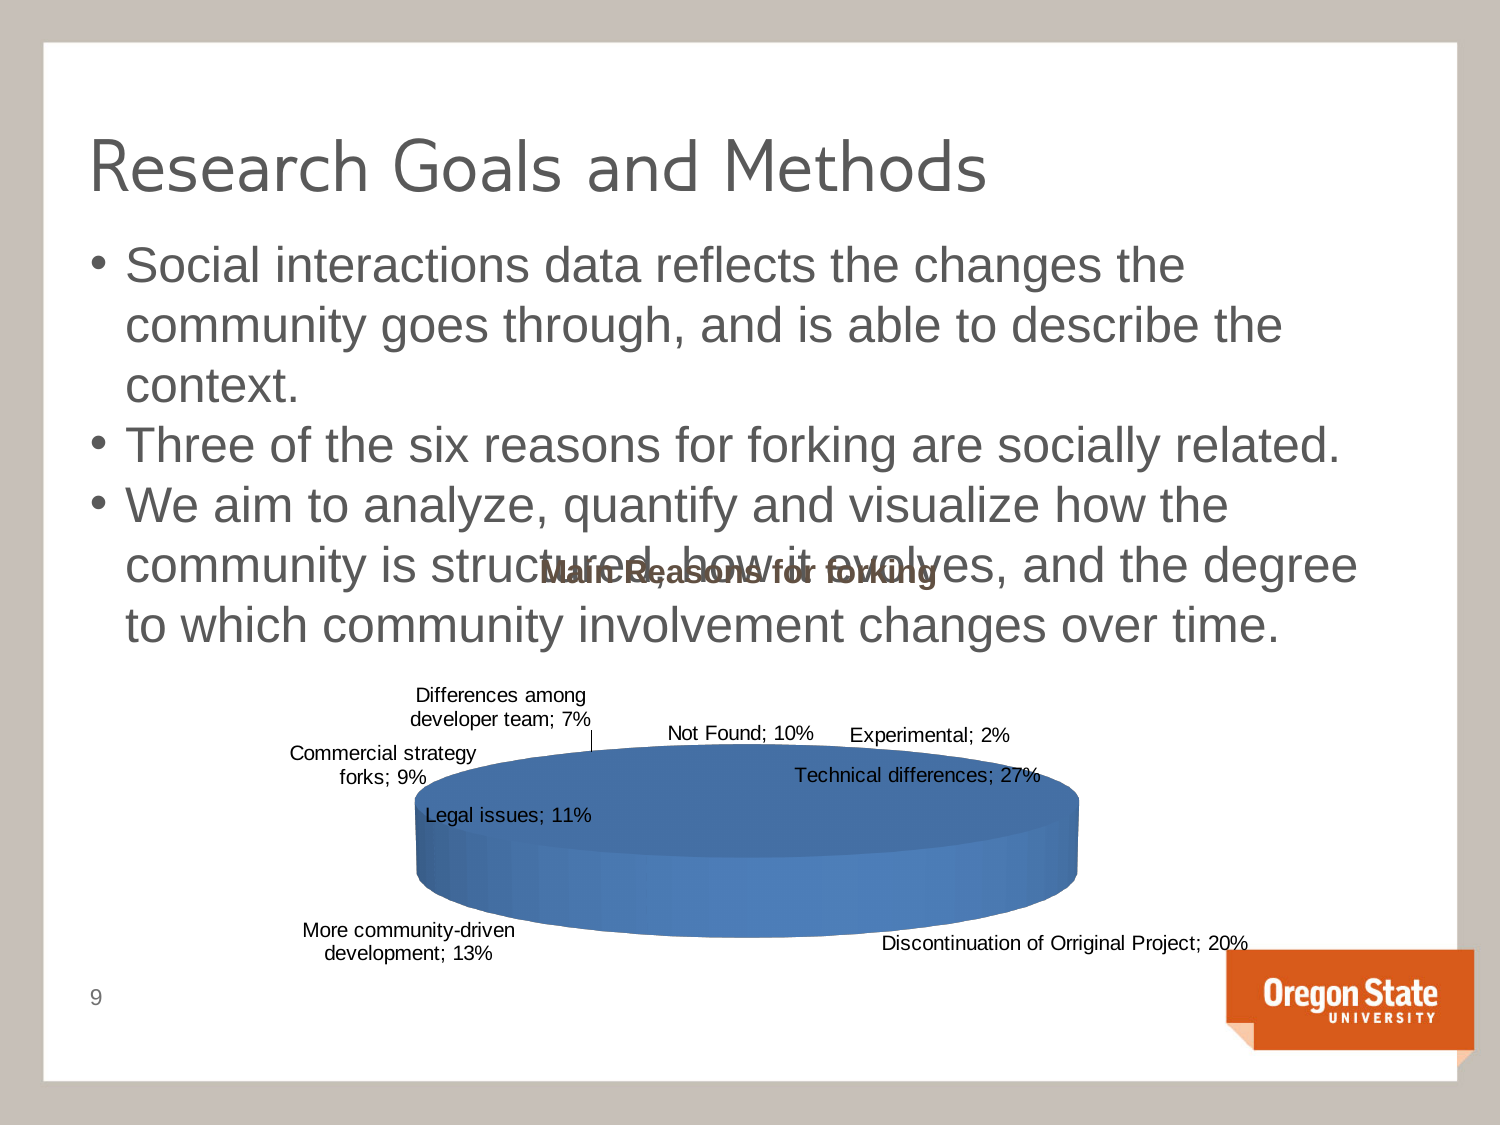

Research Goals and Methods
Social interactions data reflects the changes the community goes through, and is able to describe the context.
Three of the six reasons for forking are socially related.
We aim to analyze, quantify and visualize how the community is structured, how it evolves, and the degree to which community involvement changes over time.

[unsupported chart]

9